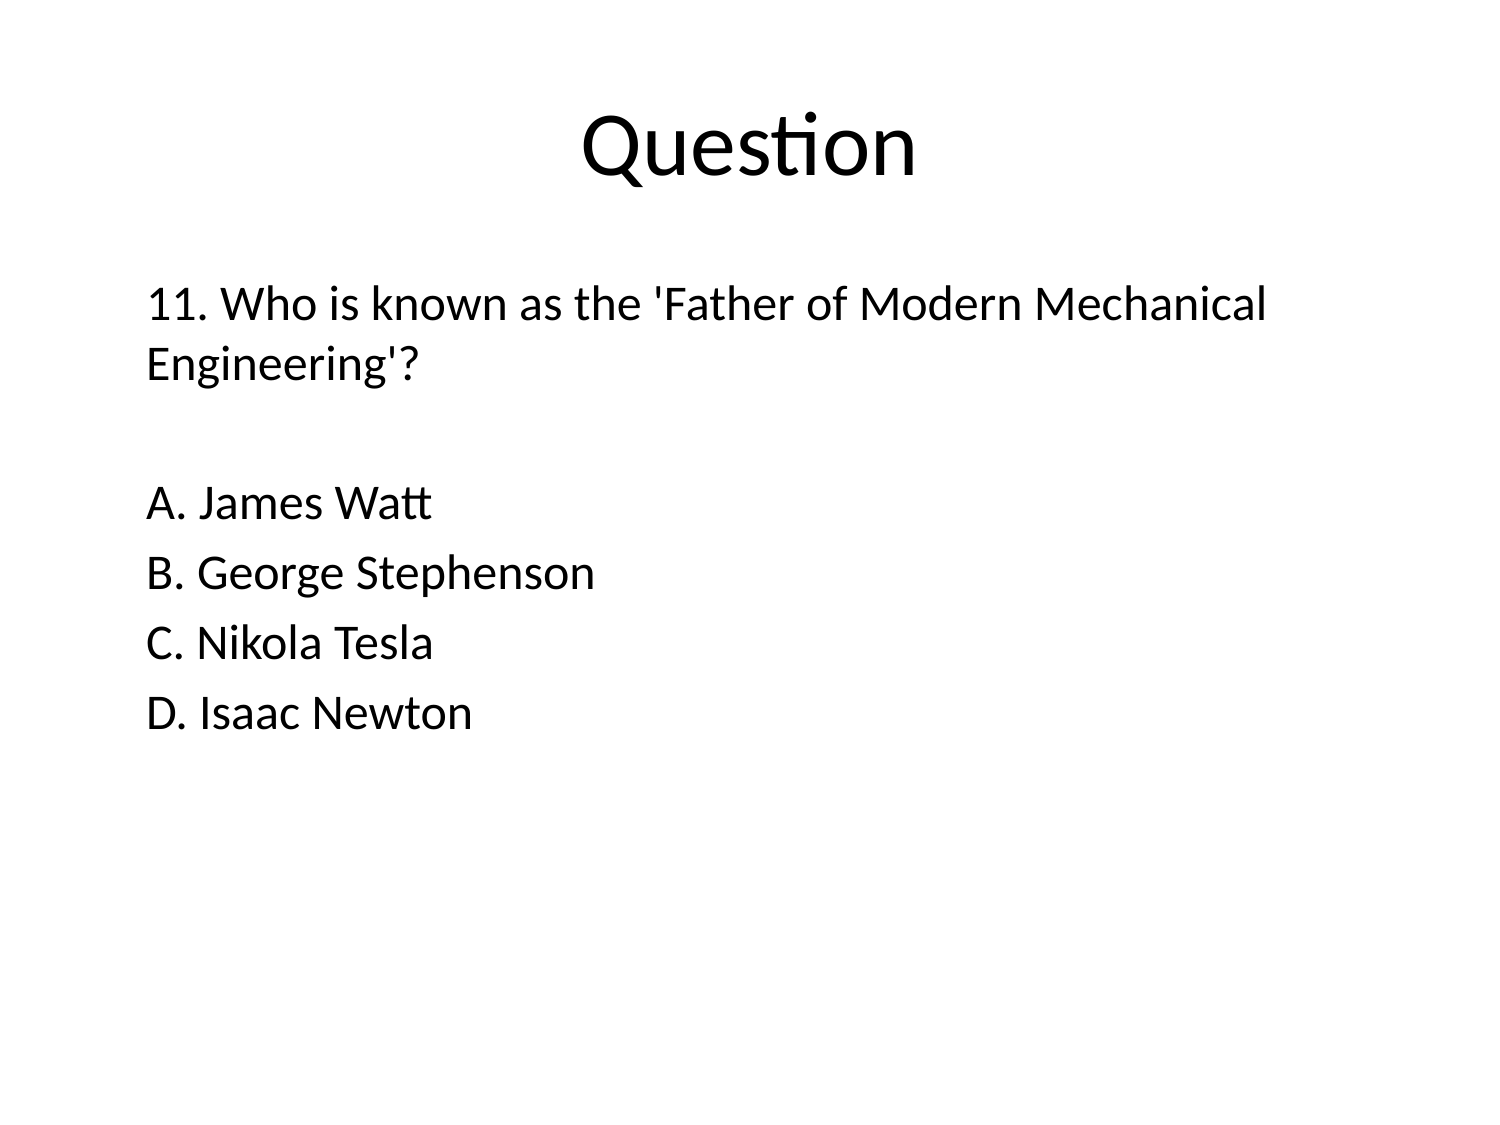

# Question
11. Who is known as the 'Father of Modern Mechanical Engineering'?

A. James Watt
B. George Stephenson
C. Nikola Tesla
D. Isaac Newton